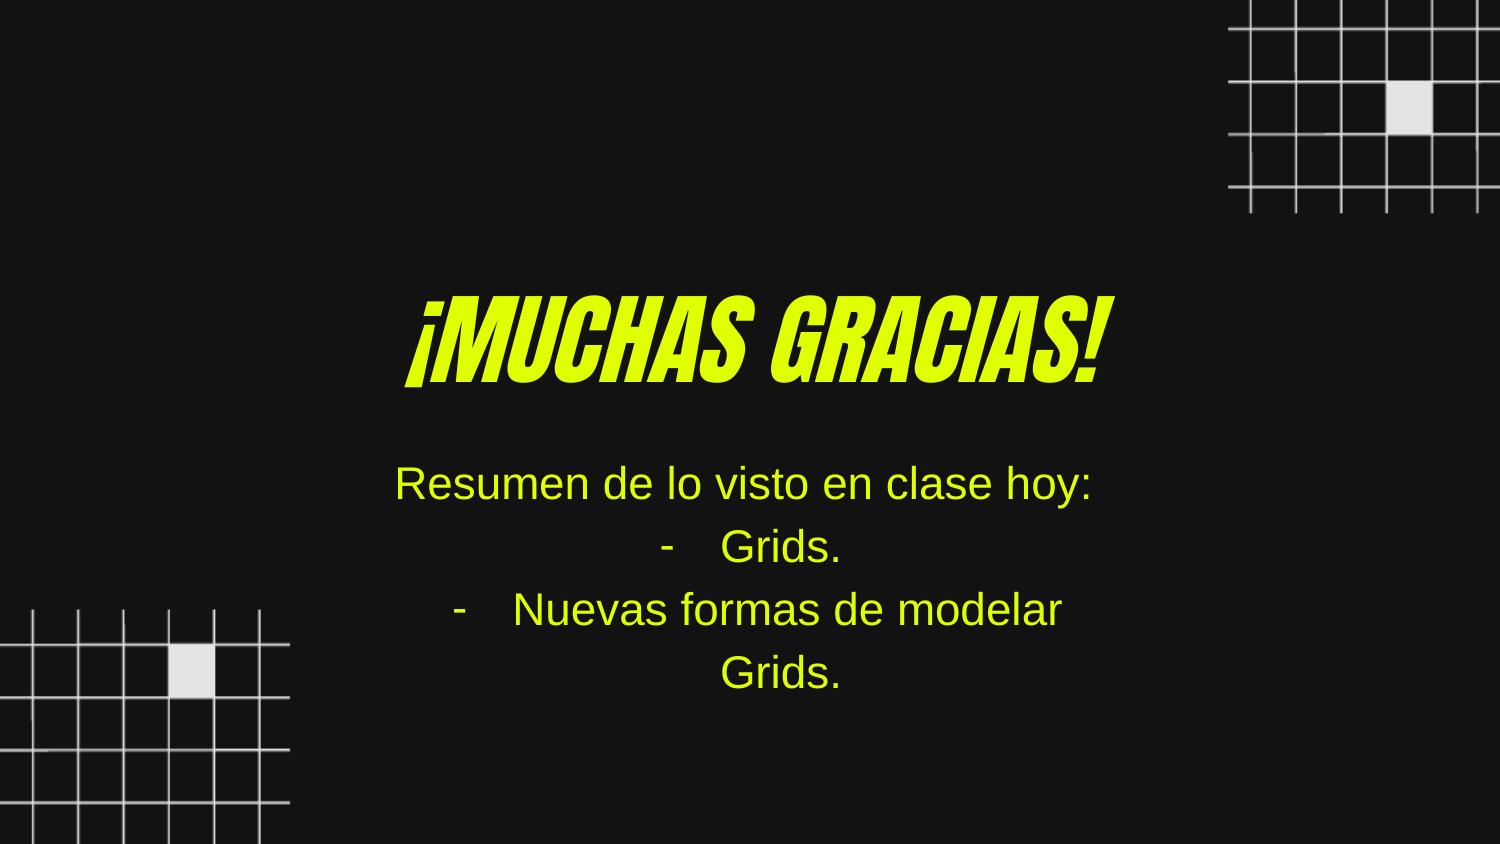

¡MUCHAS GRACIAS!
Resumen de lo visto en clase hoy:
Grids.
Nuevas formas de modelar Grids.